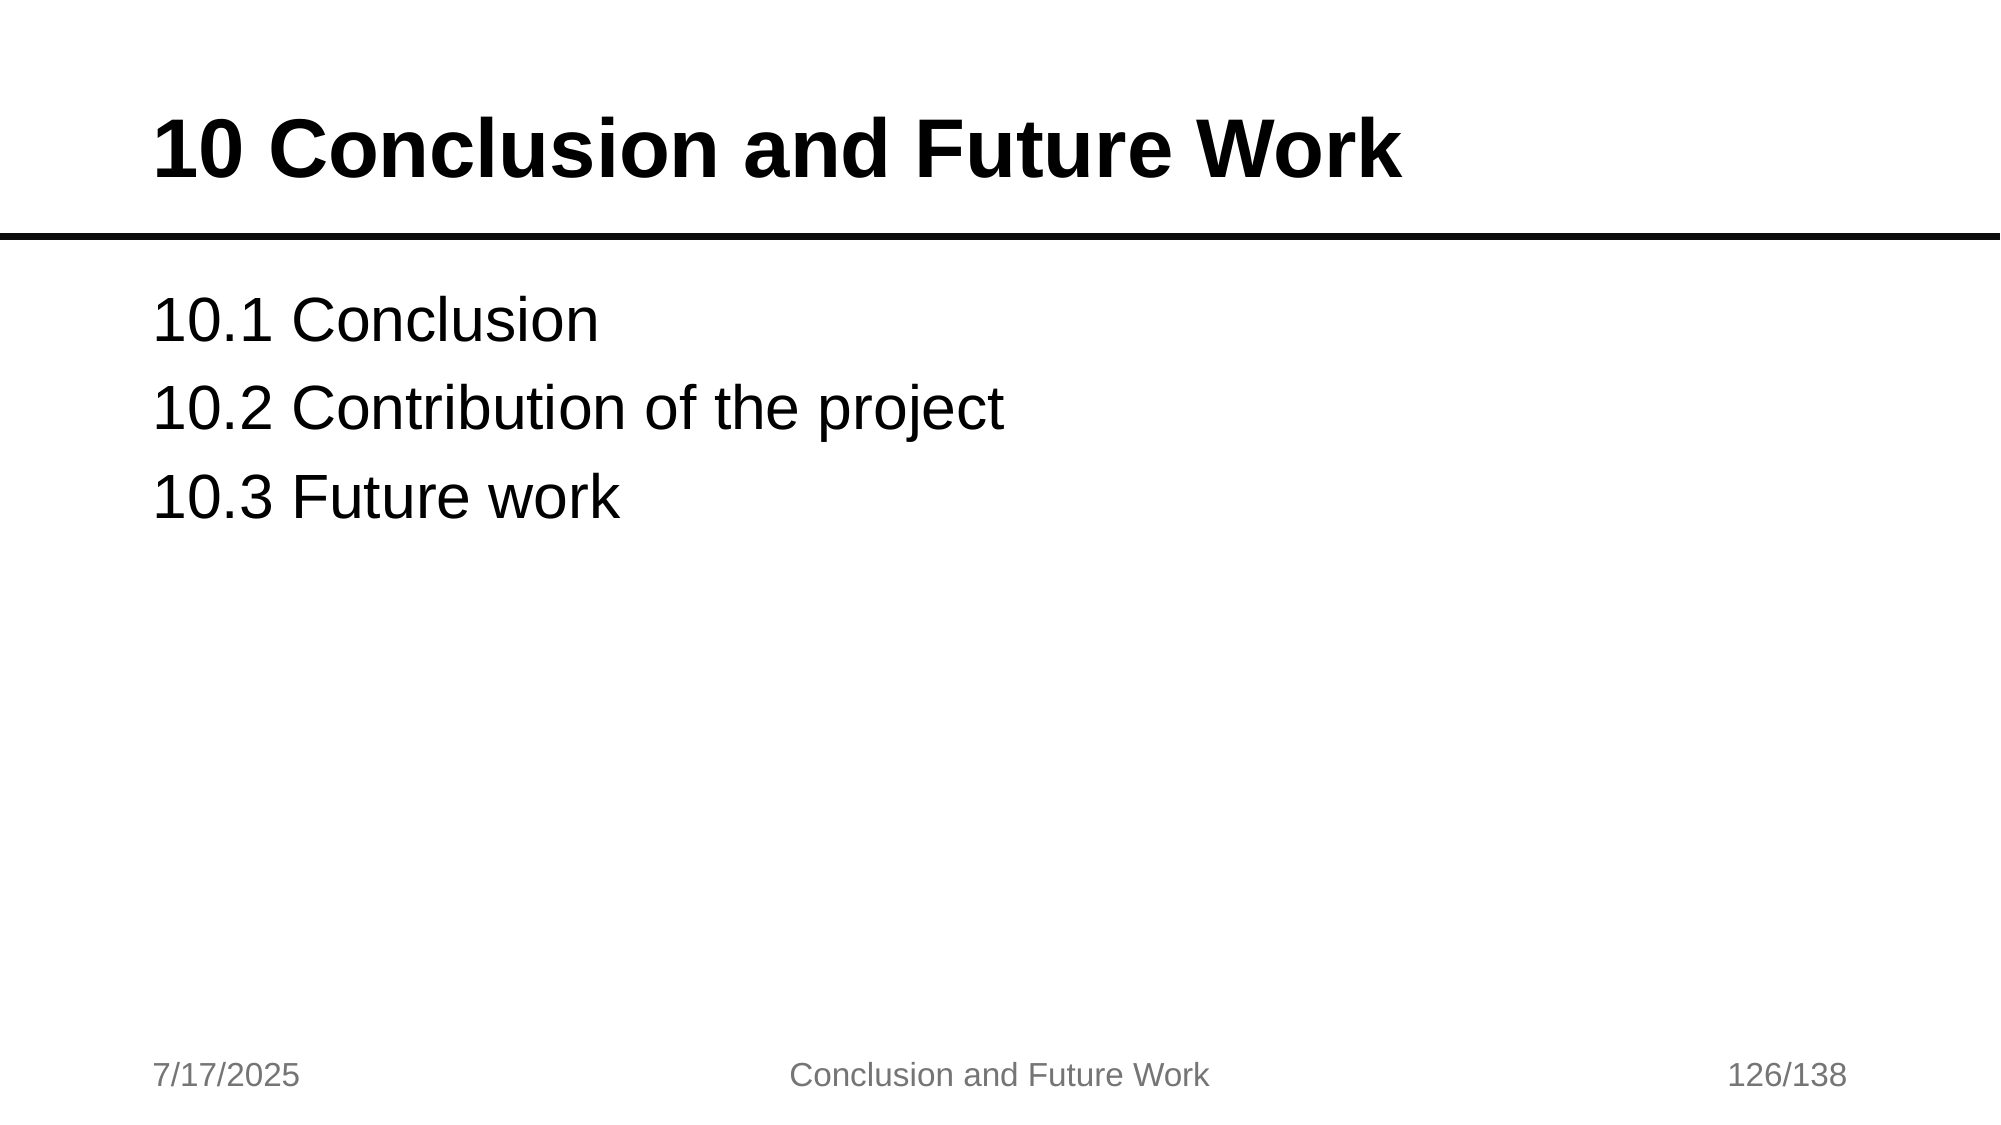

# 10 Conclusion and Future Work
10.1 Conclusion
10.2 Contribution of the project
10.3 Future work
7/17/2025
Conclusion and Future Work
126/138